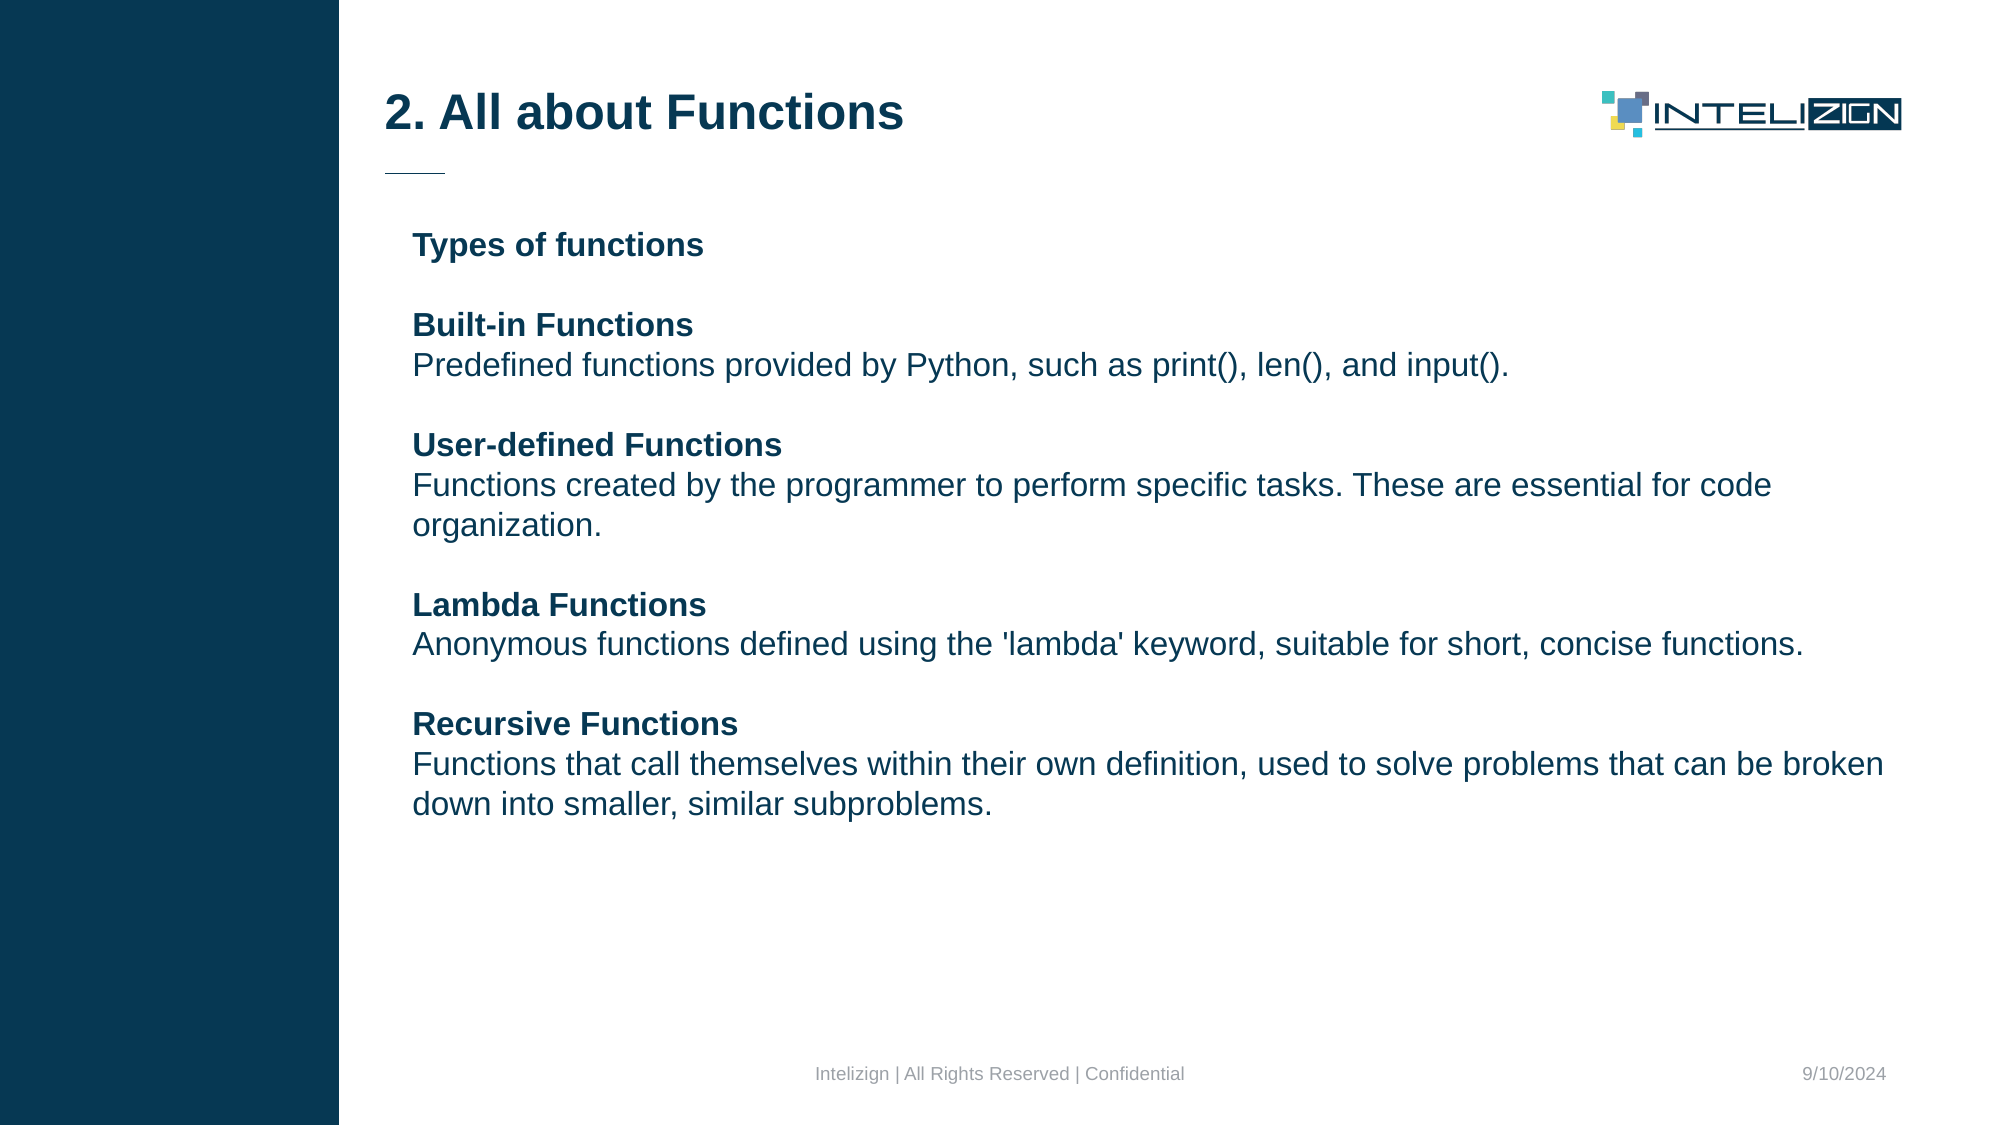

# 2. All about Functions
Types of functions

Built-in Functions
Predefined functions provided by Python, such as print(), len(), and input().

User-defined Functions
Functions created by the programmer to perform specific tasks. These are essential for code organization.

Lambda Functions
Anonymous functions defined using the 'lambda' keyword, suitable for short, concise functions.

Recursive Functions
Functions that call themselves within their own definition, used to solve problems that can be broken down into smaller, similar subproblems.

Intelizign | All Rights Reserved | Confidential
9/10/2024